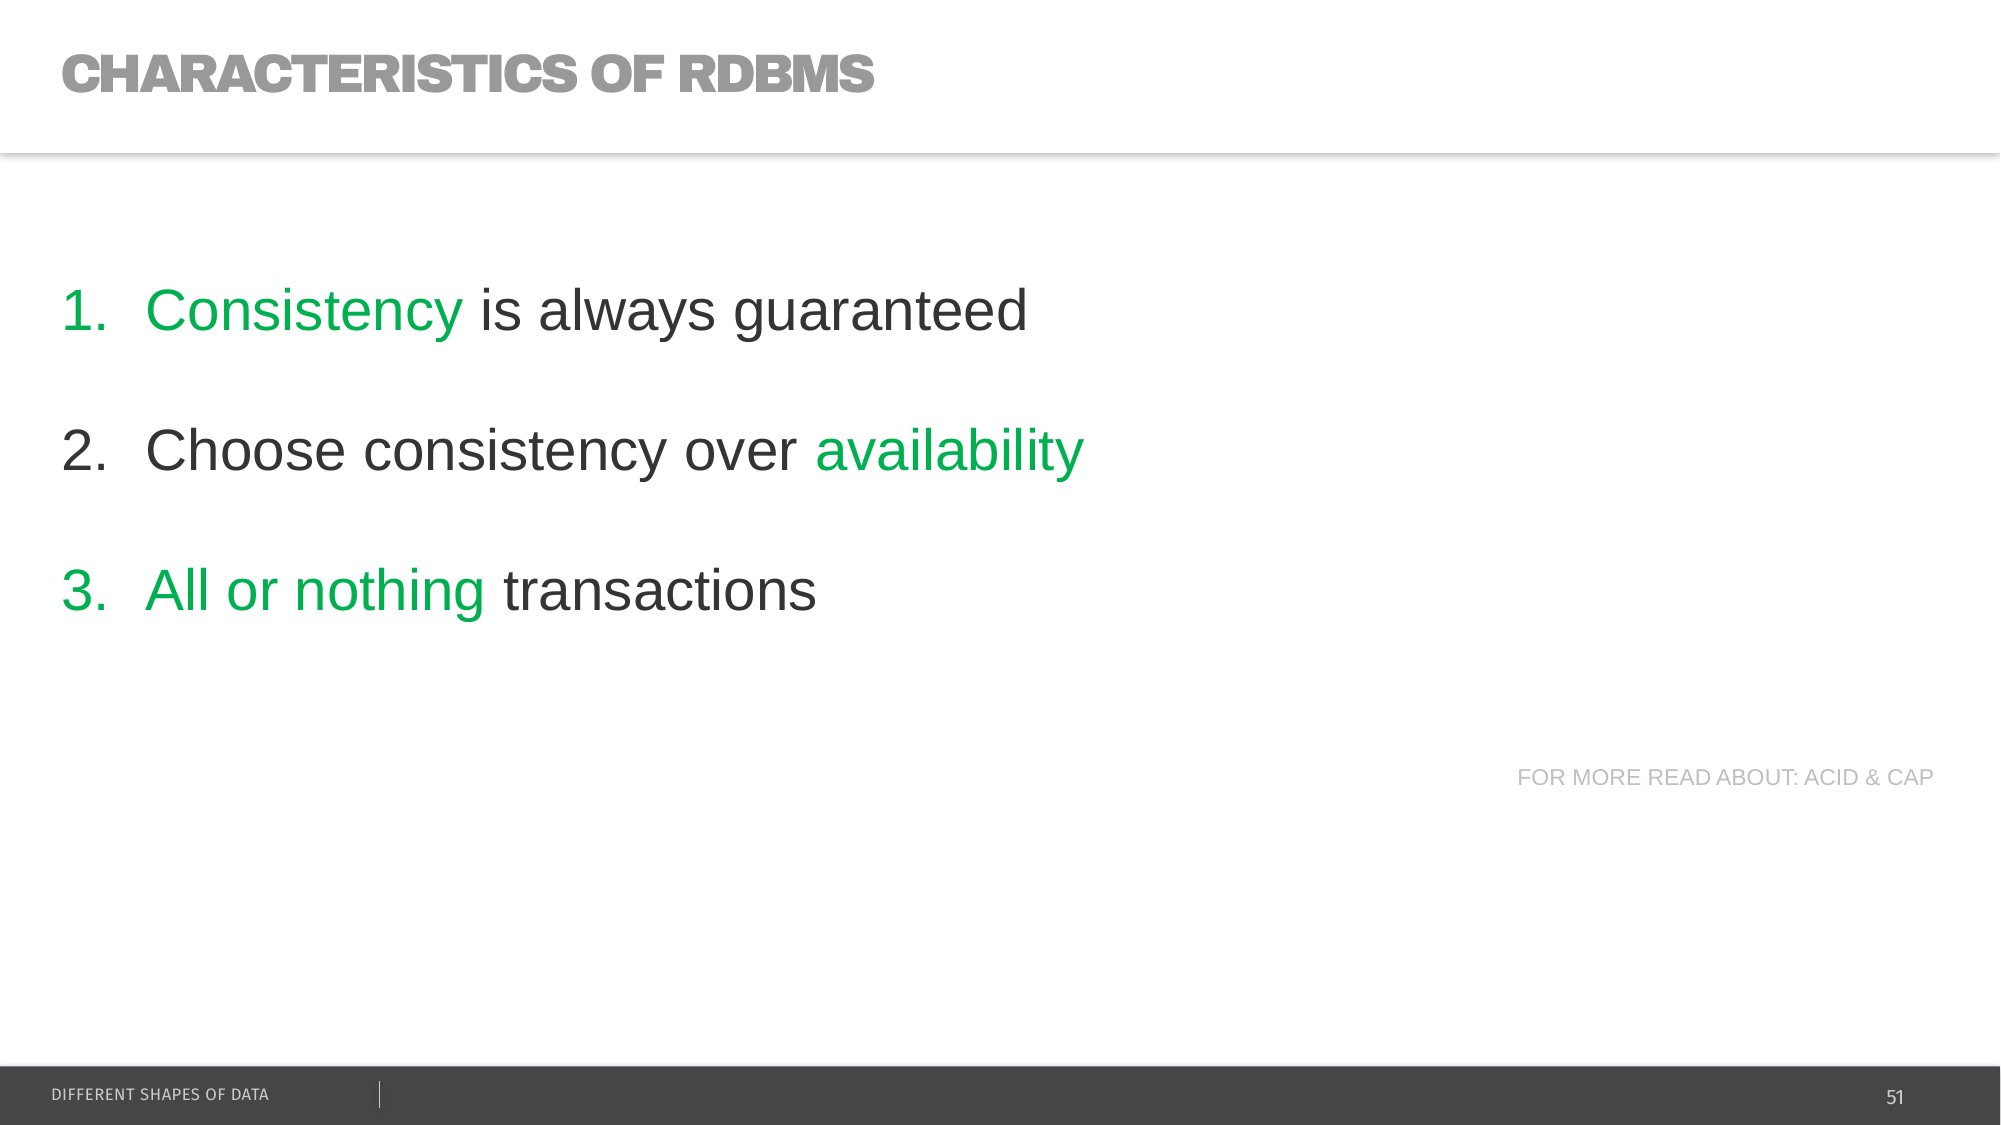

CHARACTERISTICS OF RDBMS
Consistency is always guaranteed

Choose consistency over availability

All or nothing transactions

FOR MORE READ ABOUT: ACID & CAP